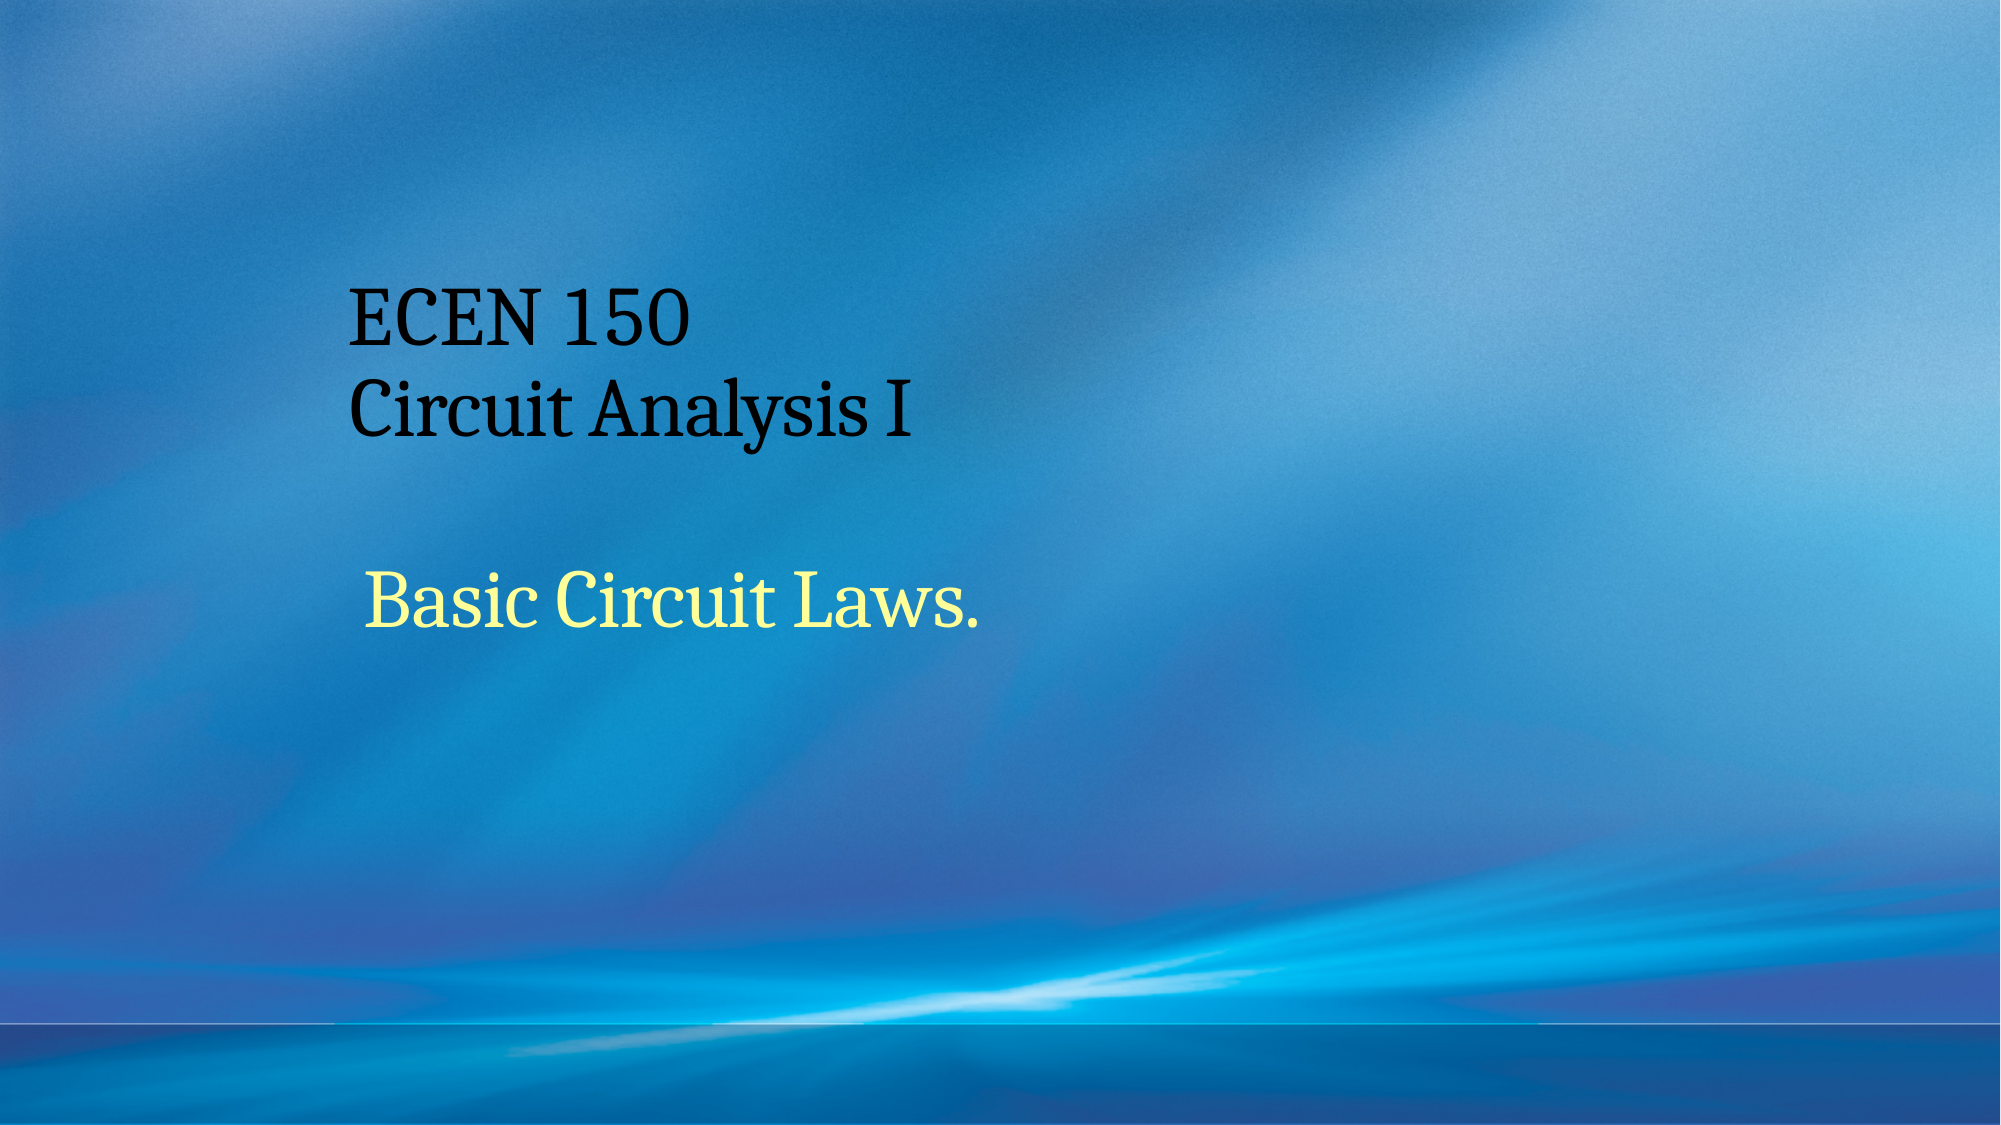

# ECEN 150 Circuit Analysis I
Basic Circuit Laws.